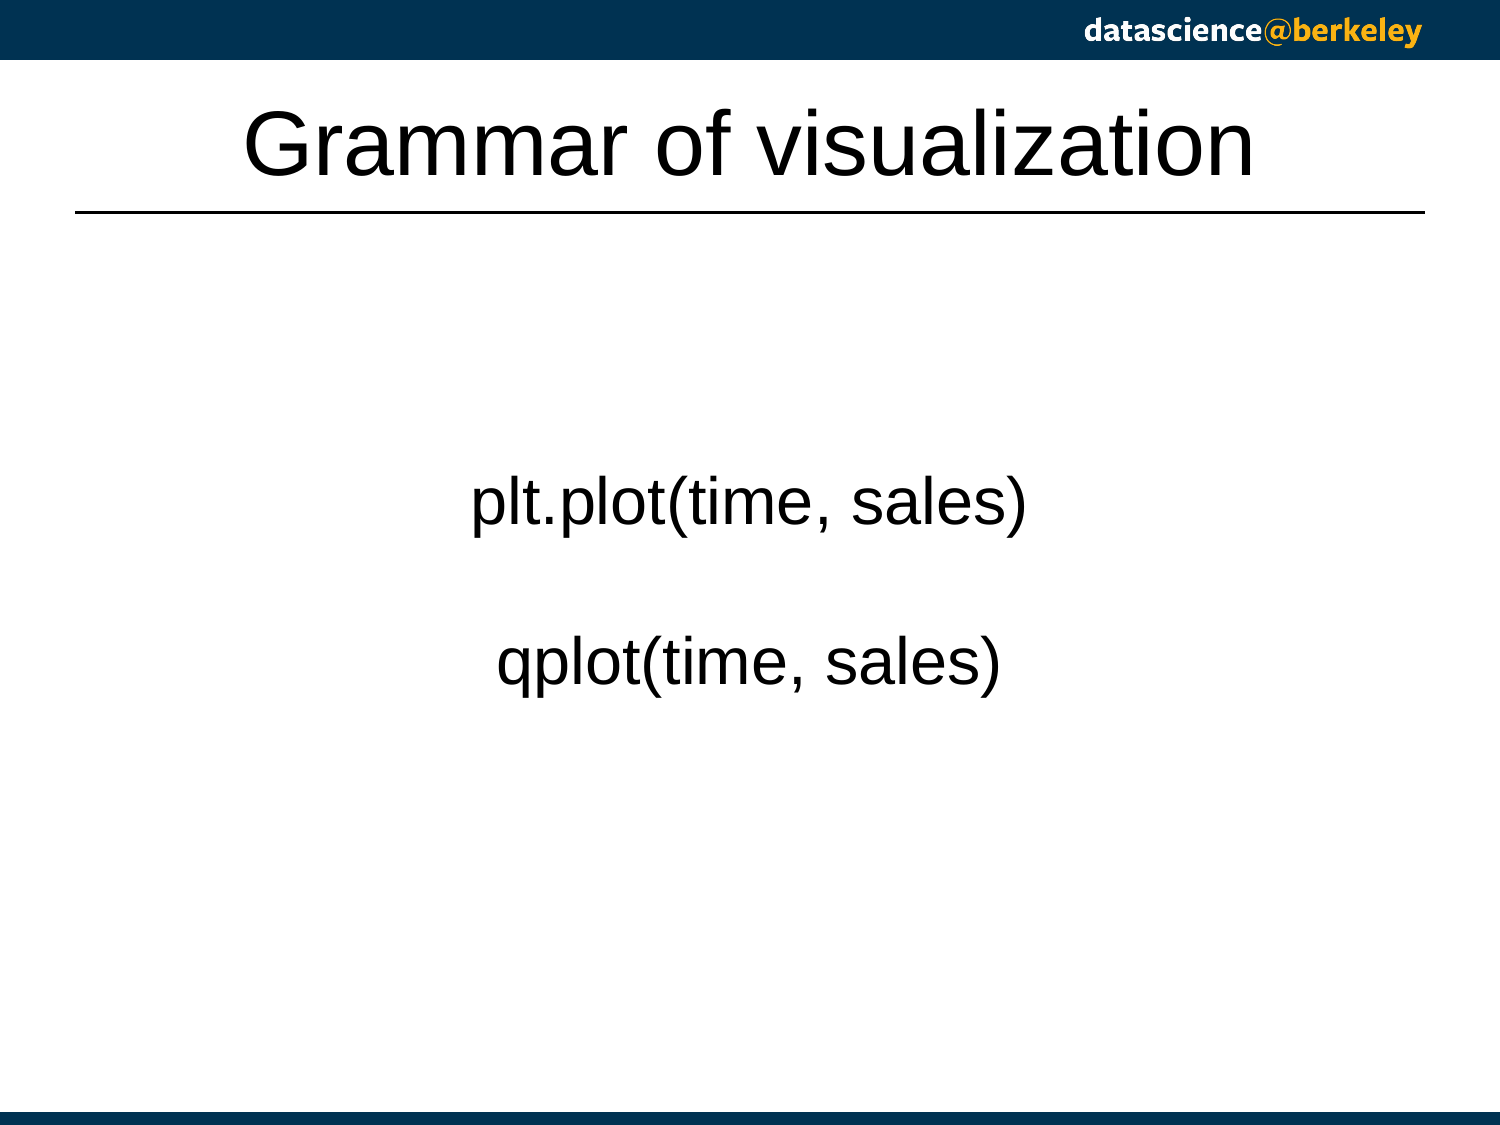

# Grammar of visualization
plt.plot(time, sales)

qplot(time, sales)